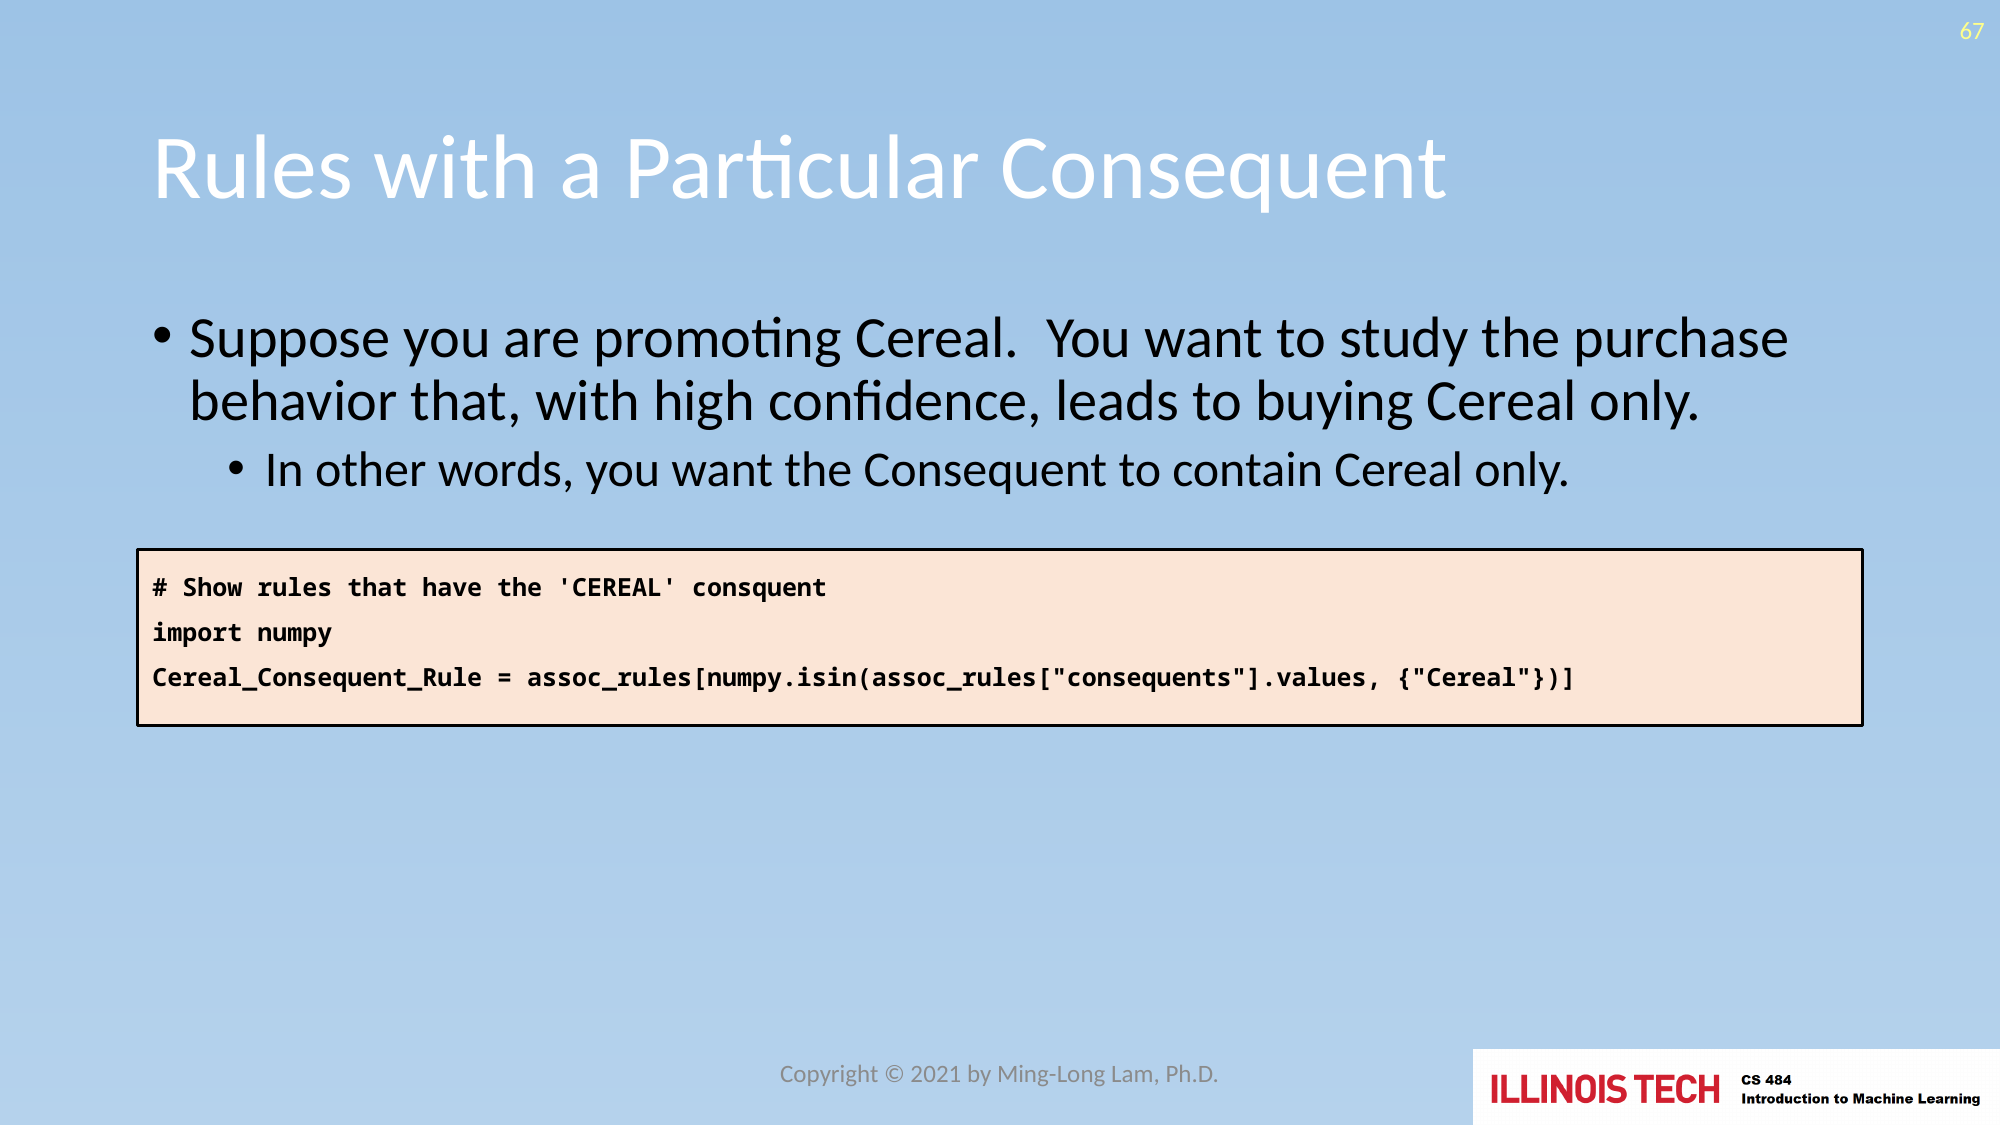

67
# Rules with a Particular Consequent
Suppose you are promoting Cereal.  You want to study the purchase behavior that, with high confidence, leads to buying Cereal only.
In other words, you want the Consequent to contain Cereal only.

# Show rules that have the 'CEREAL' consquent
import numpy
Cereal_Consequent_Rule = assoc_rules[numpy.isin(assoc_rules["consequents"].values, {"Cereal"})]

Copyright © 2021 by Ming-Long Lam, Ph.D.